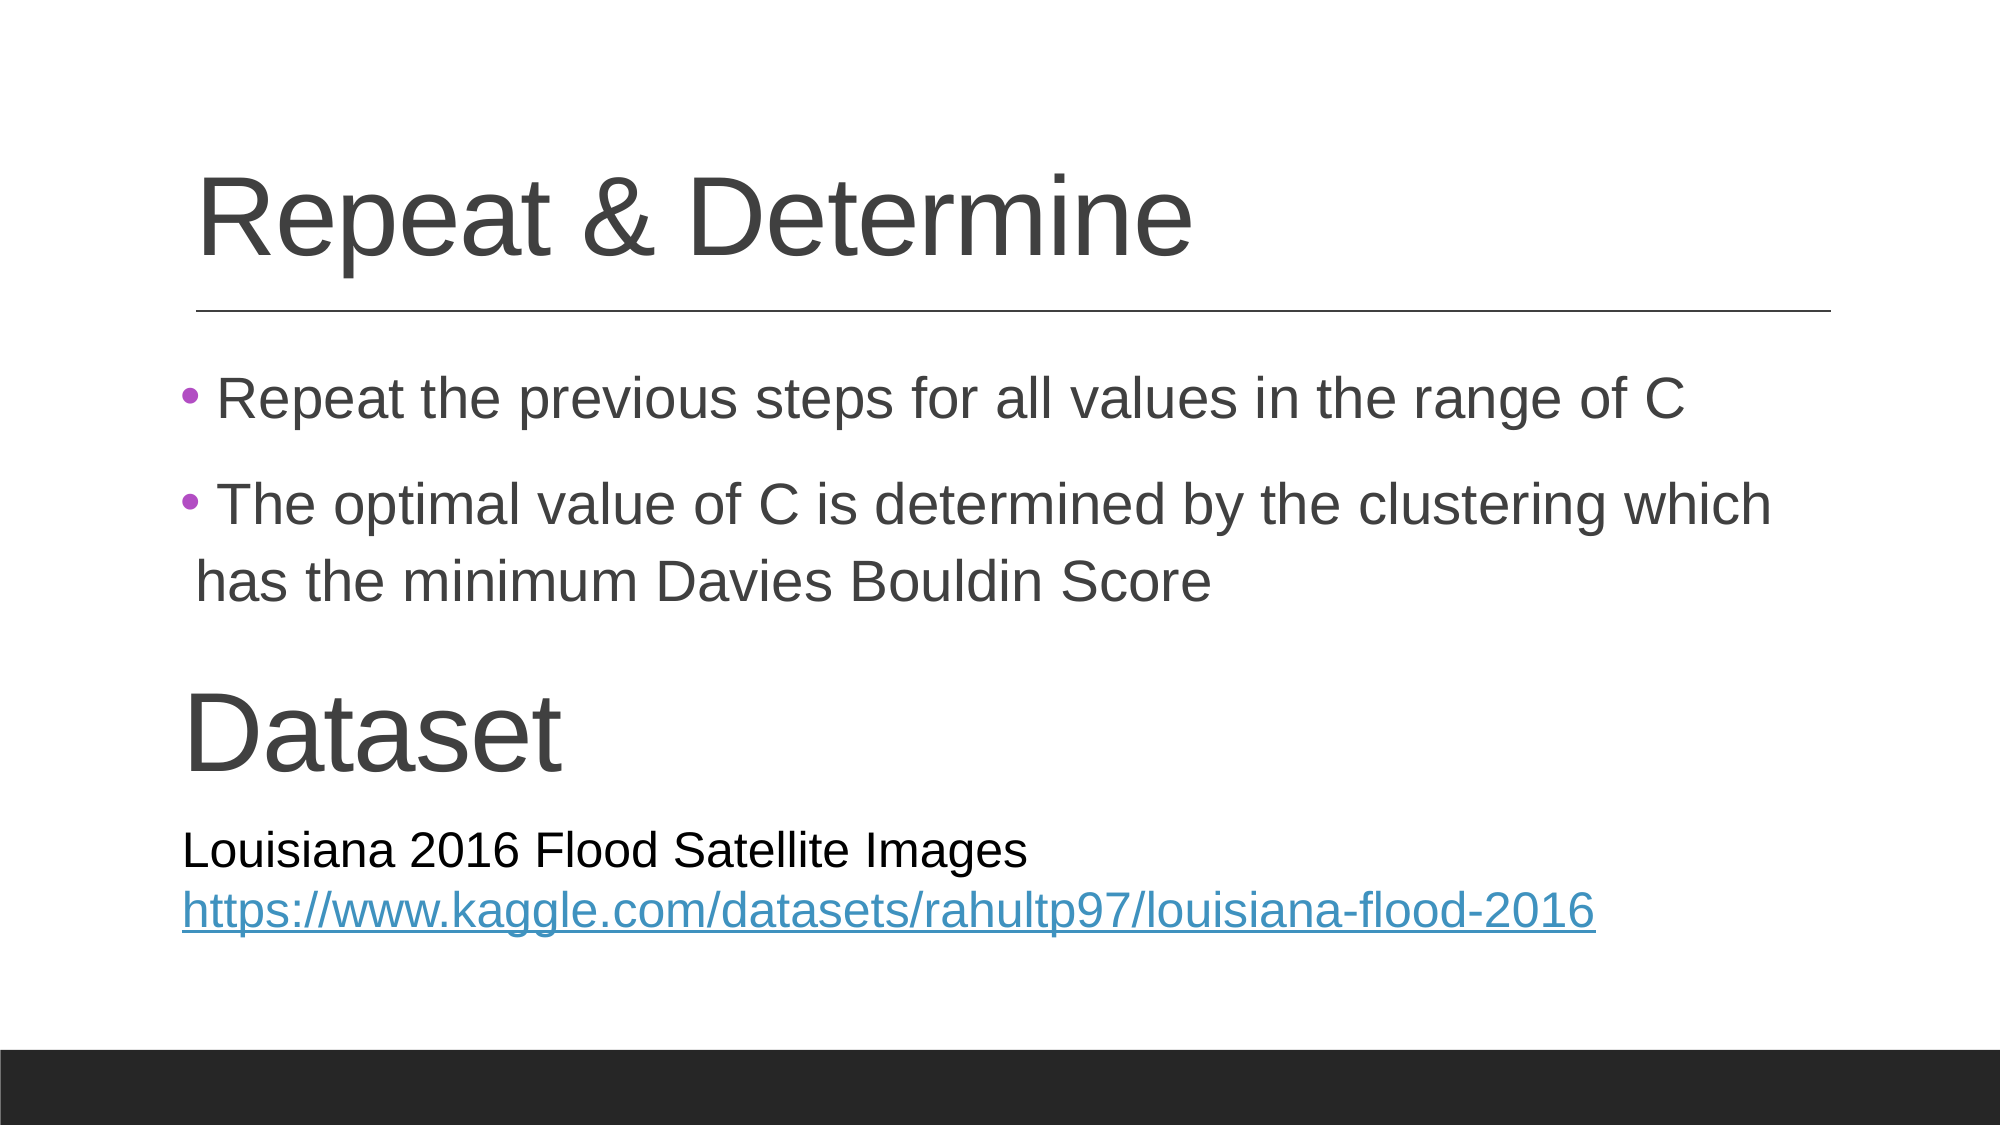

# Repeat & Determine
 Repeat the previous steps for all values in the range of C
 The optimal value of C is determined by the clustering which has the minimum Davies Bouldin Score
Dataset
Louisiana 2016 Flood Satellite Images
https://www.kaggle.com/datasets/rahultp97/louisiana-flood-2016